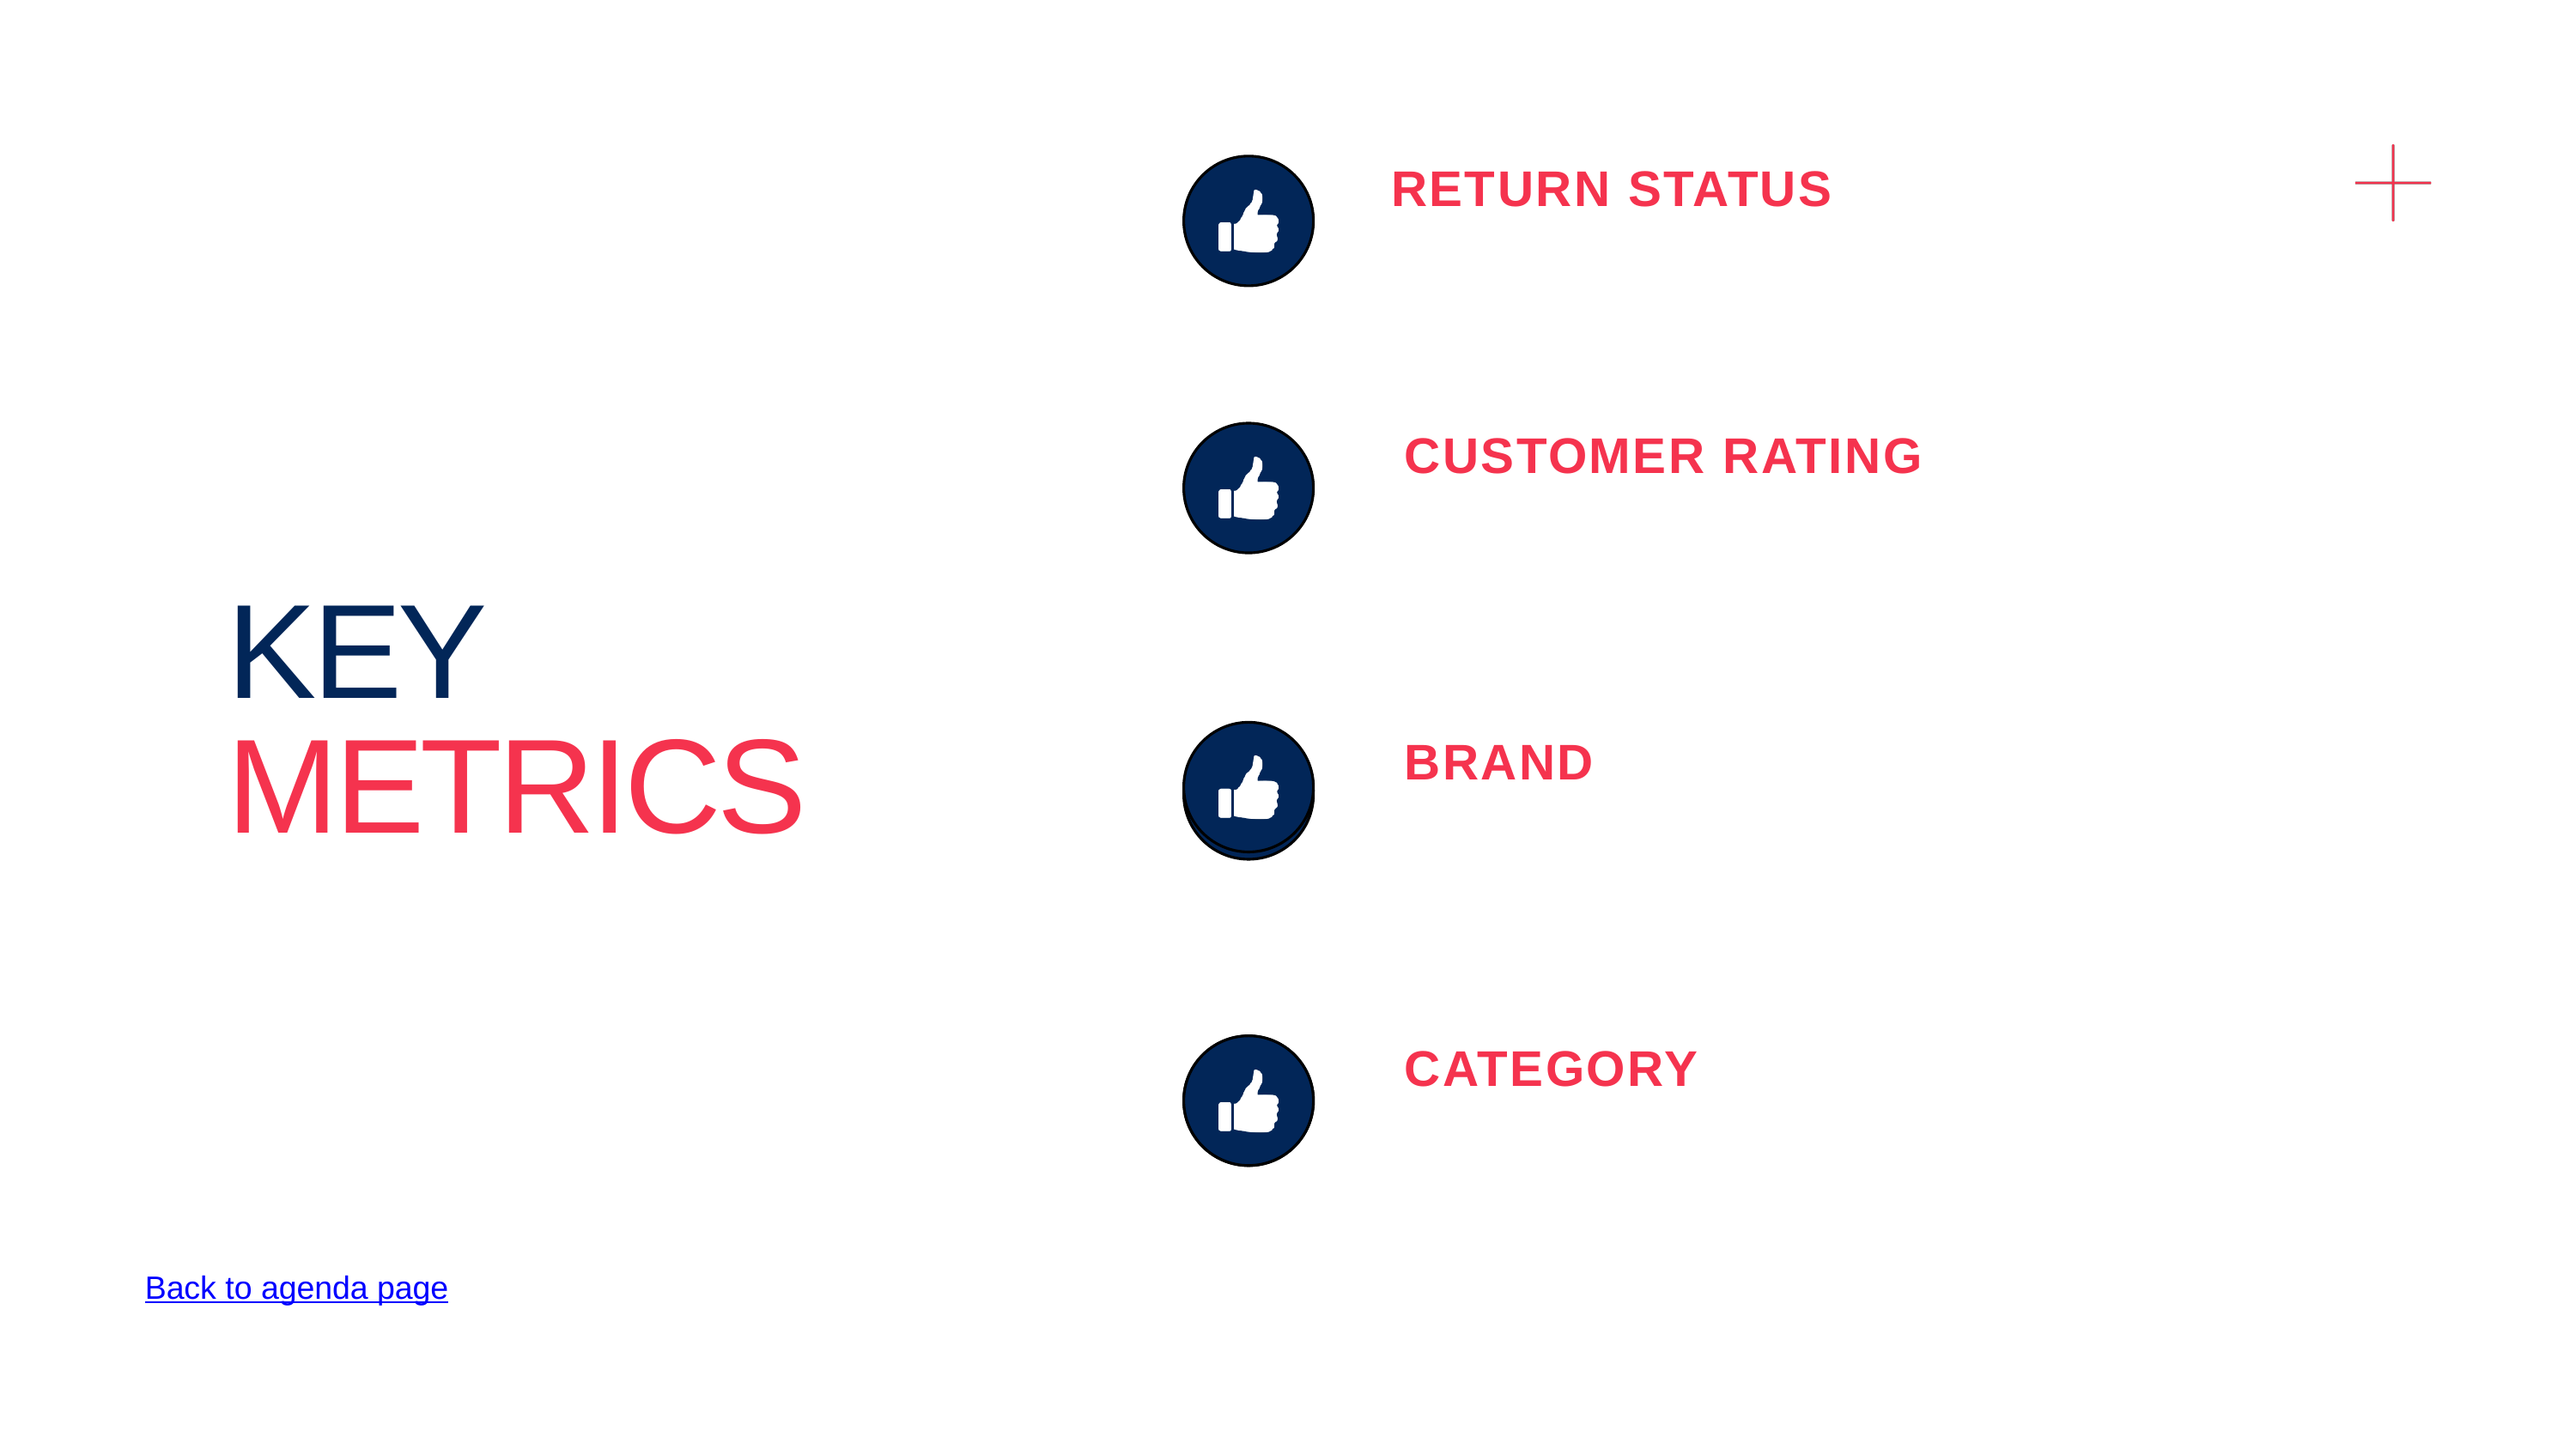

RETURN STATUS

CUSTOMER RATING

KEY METRICS

BRAND

CATEGORY

Back to agenda page